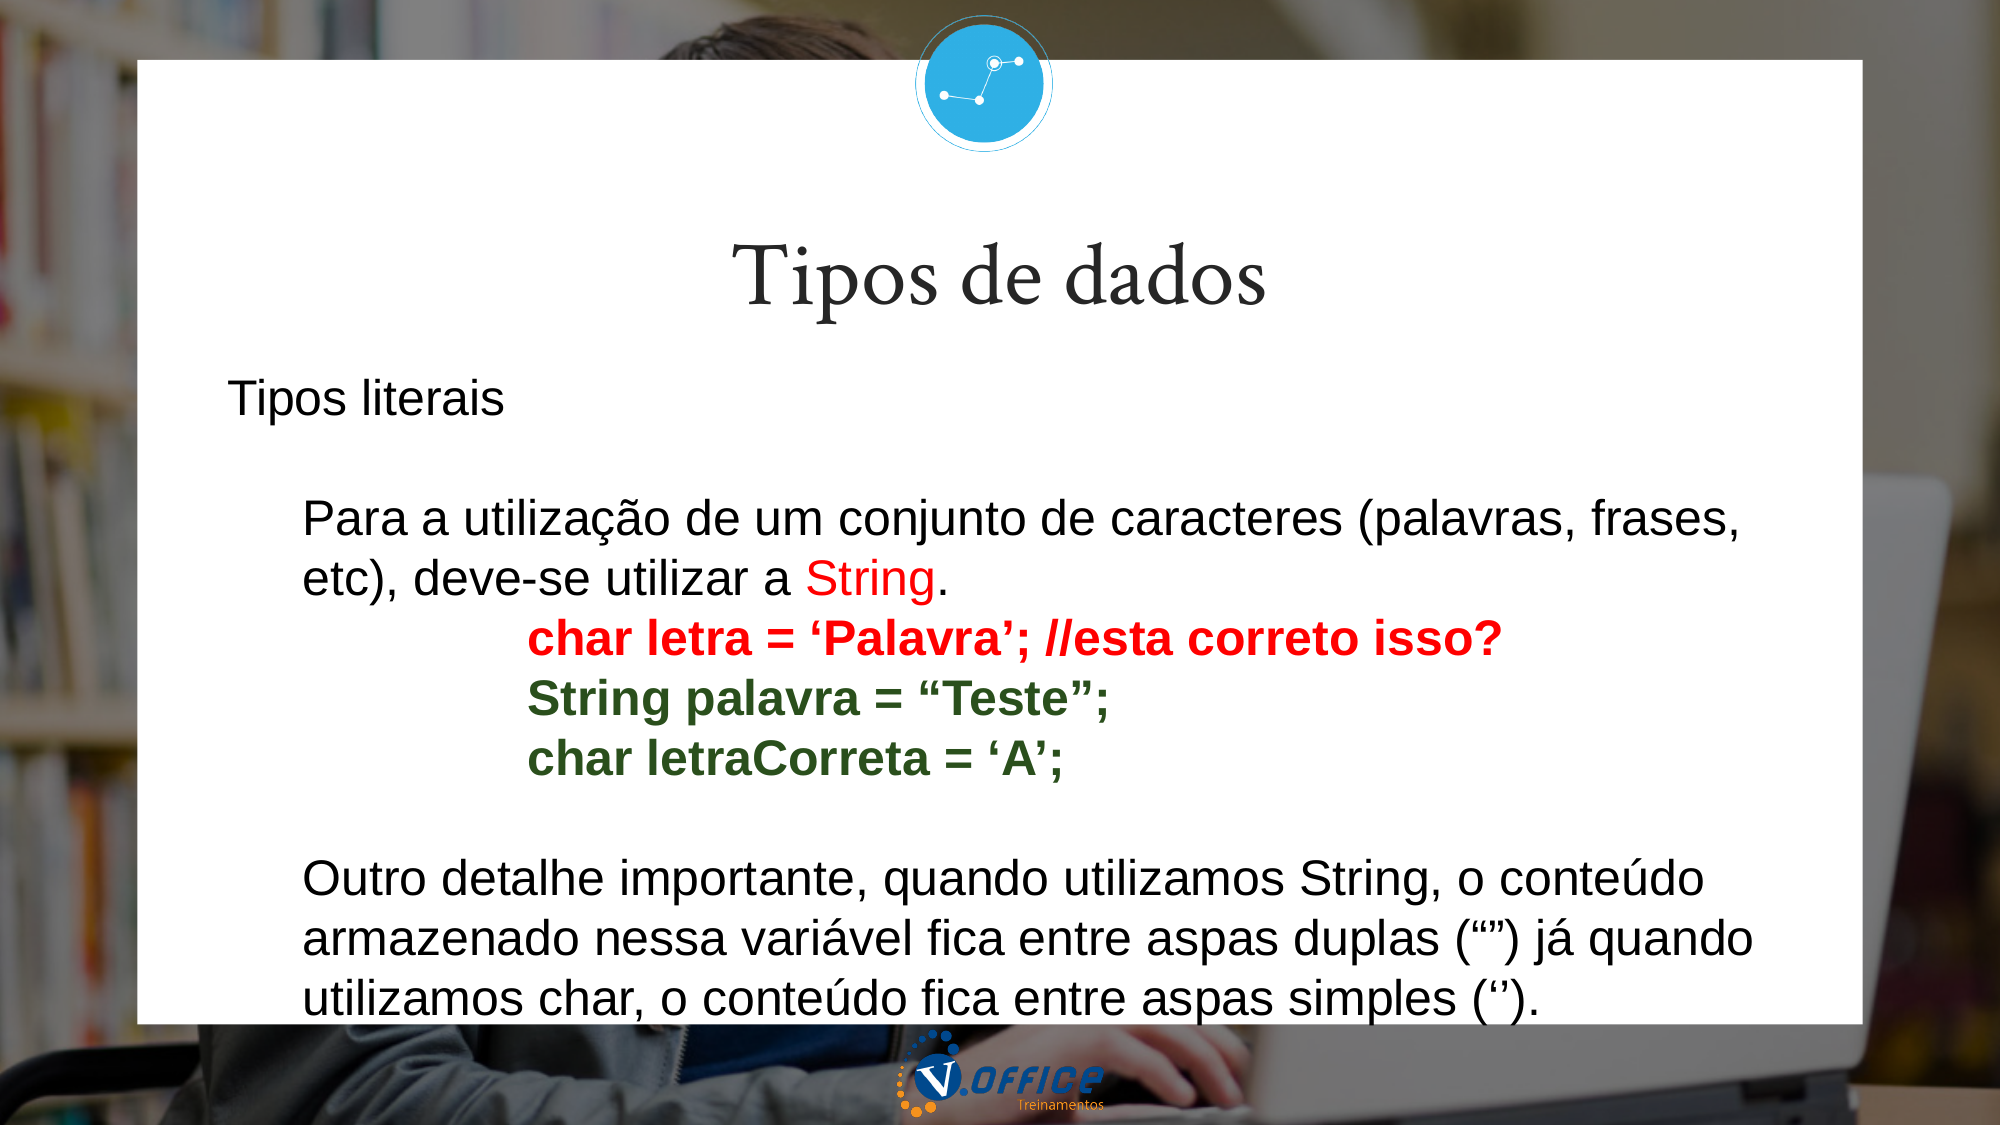

Tipos de dados
Tipos literais

Para a utilização de um conjunto de caracteres (palavras, frases, etc), deve-se utilizar a String.
char letra = ‘Palavra’; //esta correto isso?
String palavra = “Teste”;
char letraCorreta = ‘A’;

Outro detalhe importante, quando utilizamos String, o conteúdo armazenado nessa variável fica entre aspas duplas (“”) já quando utilizamos char, o conteúdo fica entre aspas simples (‘’).